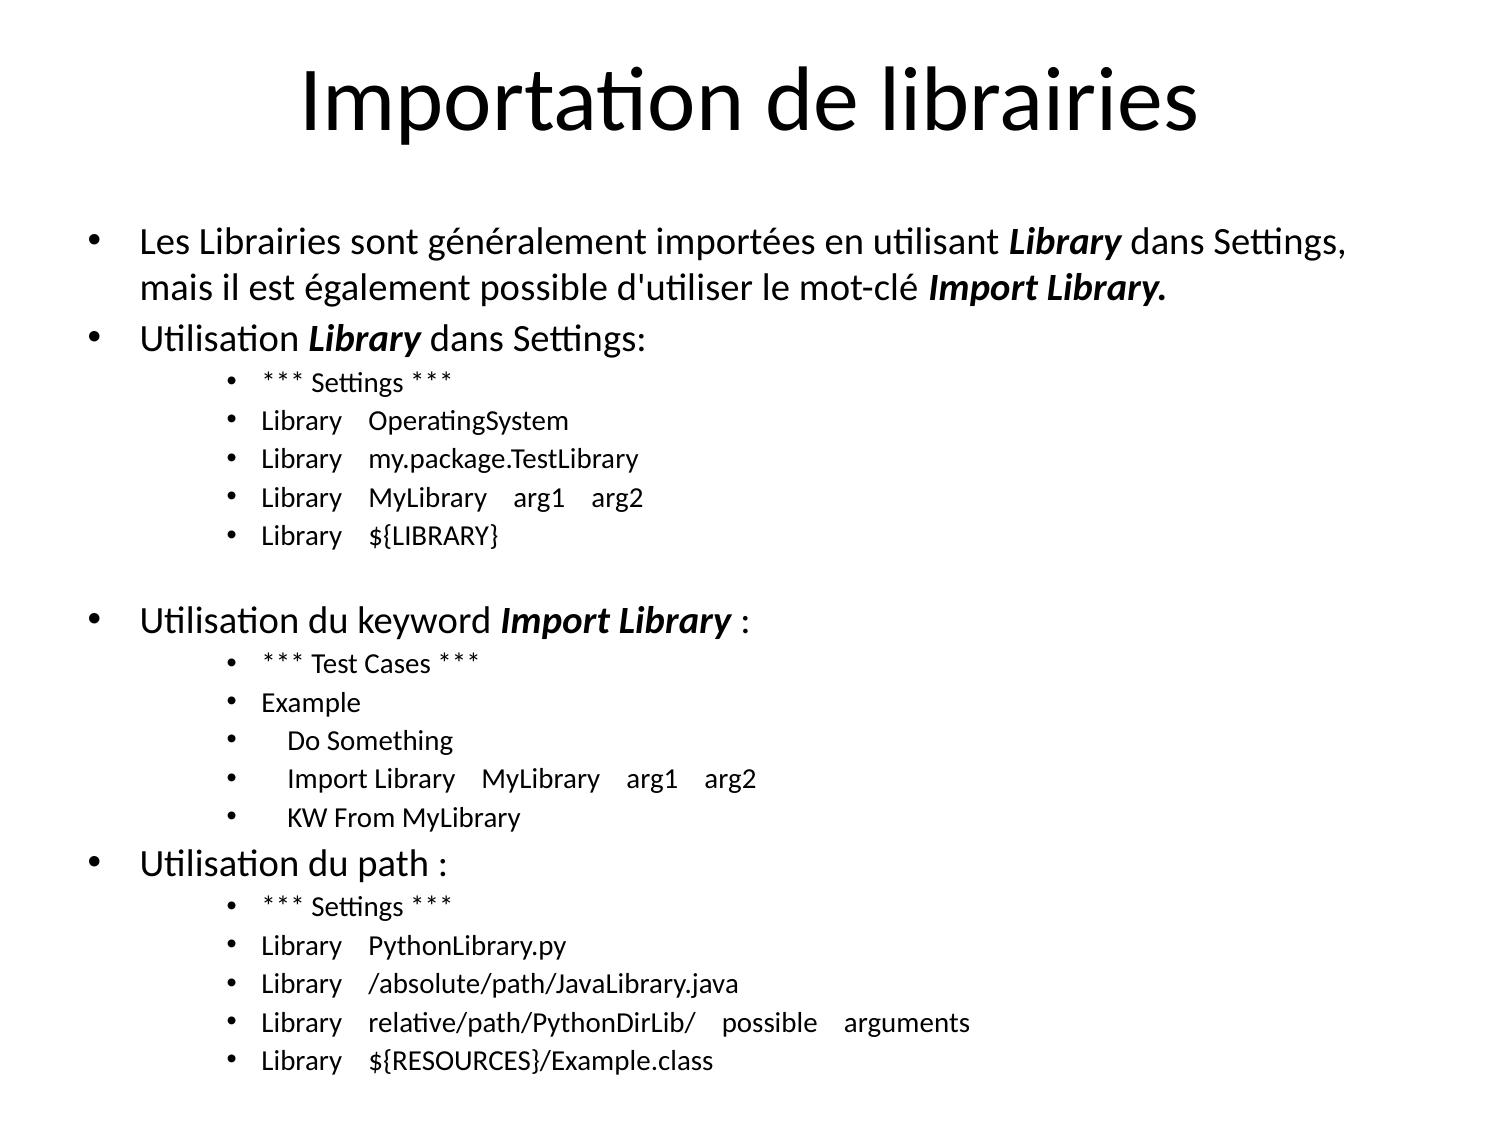

# Importation de librairies
Les Librairies sont généralement importées en utilisant Library dans Settings, mais il est également possible d'utiliser le mot-clé Import Library.
Utilisation Library dans Settings:
*** Settings ***
Library    OperatingSystem
Library    my.package.TestLibrary
Library    MyLibrary    arg1    arg2
Library    ${LIBRARY}

Utilisation du keyword Import Library :
*** Test Cases ***
Example
    Do Something
    Import Library    MyLibrary    arg1    arg2
    KW From MyLibrary
Utilisation du path :
*** Settings ***
Library    PythonLibrary.py
Library    /absolute/path/JavaLibrary.java
Library    relative/path/PythonDirLib/    possible    arguments
Library    ${RESOURCES}/Example.class